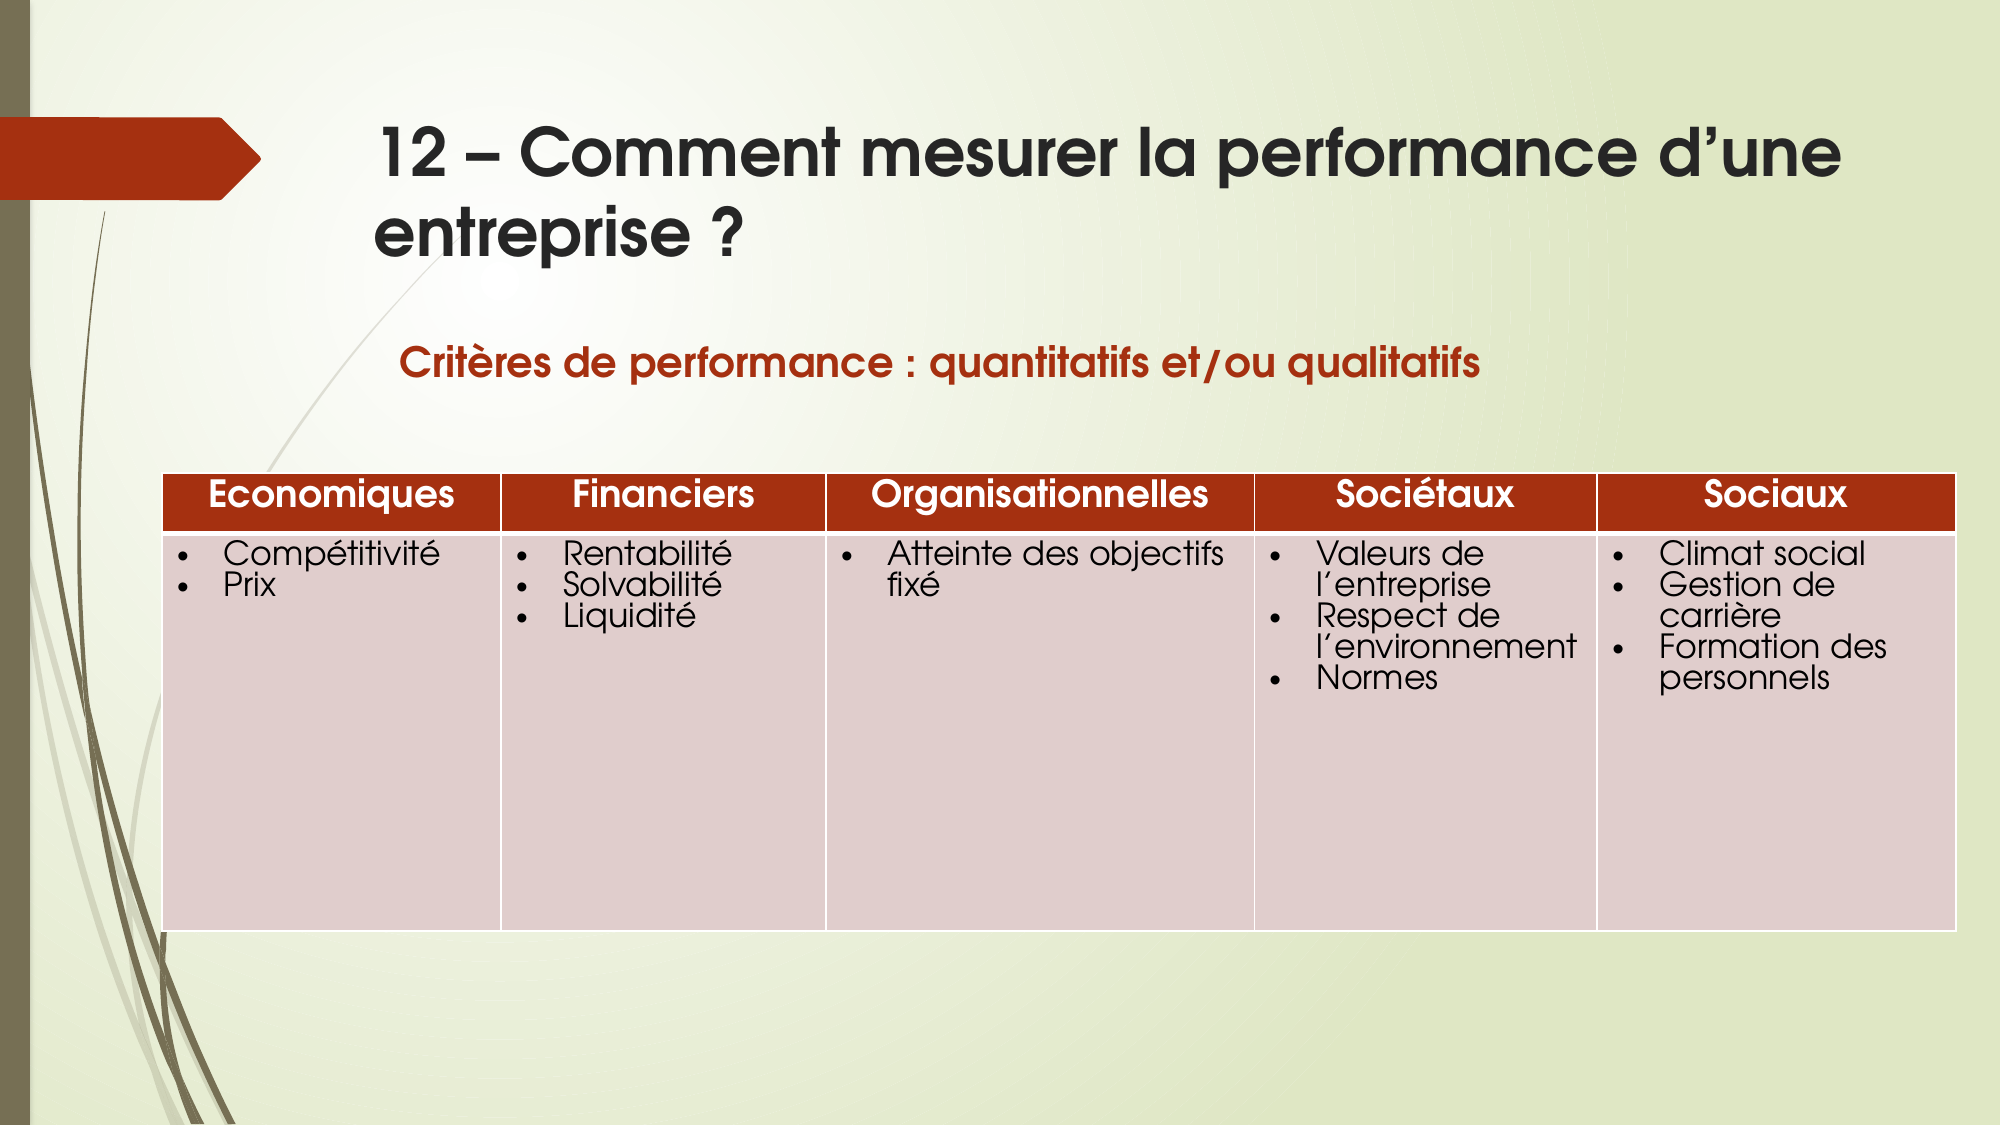

# 12 – Comment mesurer la performance d’une entreprise ?

Critères de performance : quantitatifs et/ou qualitatifs
| Economiques | Financiers | Organisationnelles | Sociétaux | Sociaux |
| --- | --- | --- | --- | --- |
| Compétitivité Prix | Rentabilité Solvabilité Liquidité | Atteinte des objectifs fixé | Valeurs de l’entreprise Respect de l’environnement Normes | Climat social Gestion de carrière Formation des personnels |